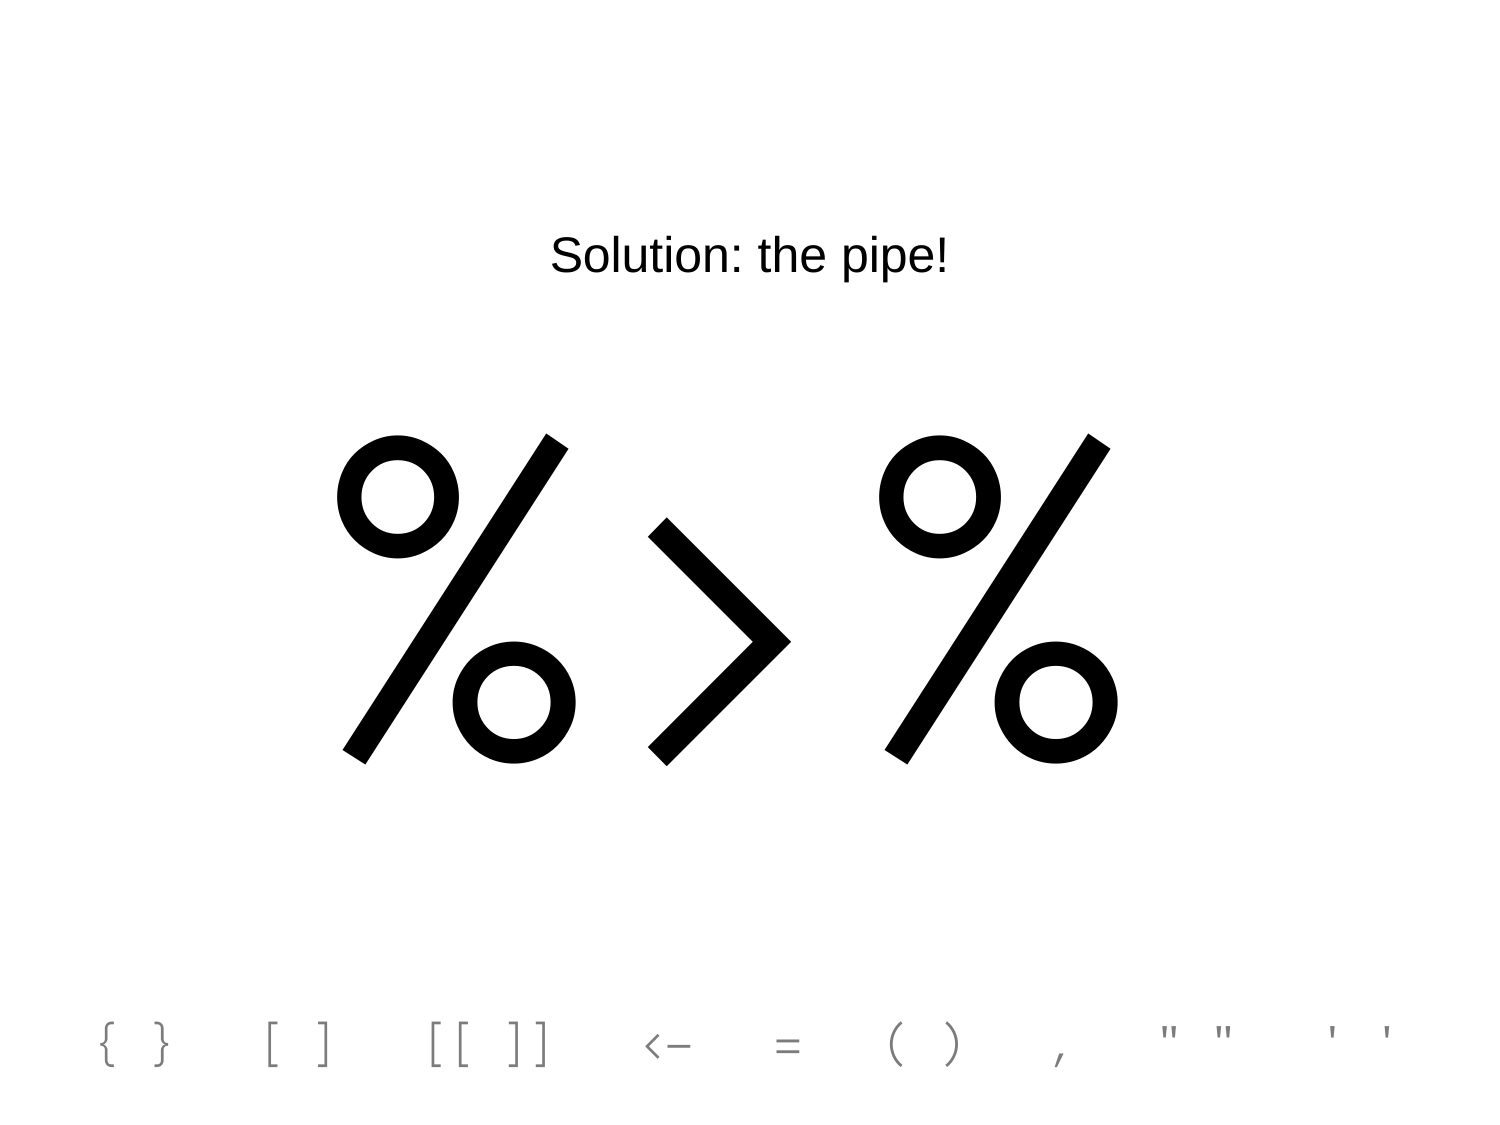

Solution: the pipe!
%>%
{ }   [ ]   [[ ]]   <-   =   ( )   ,   " "   ' '